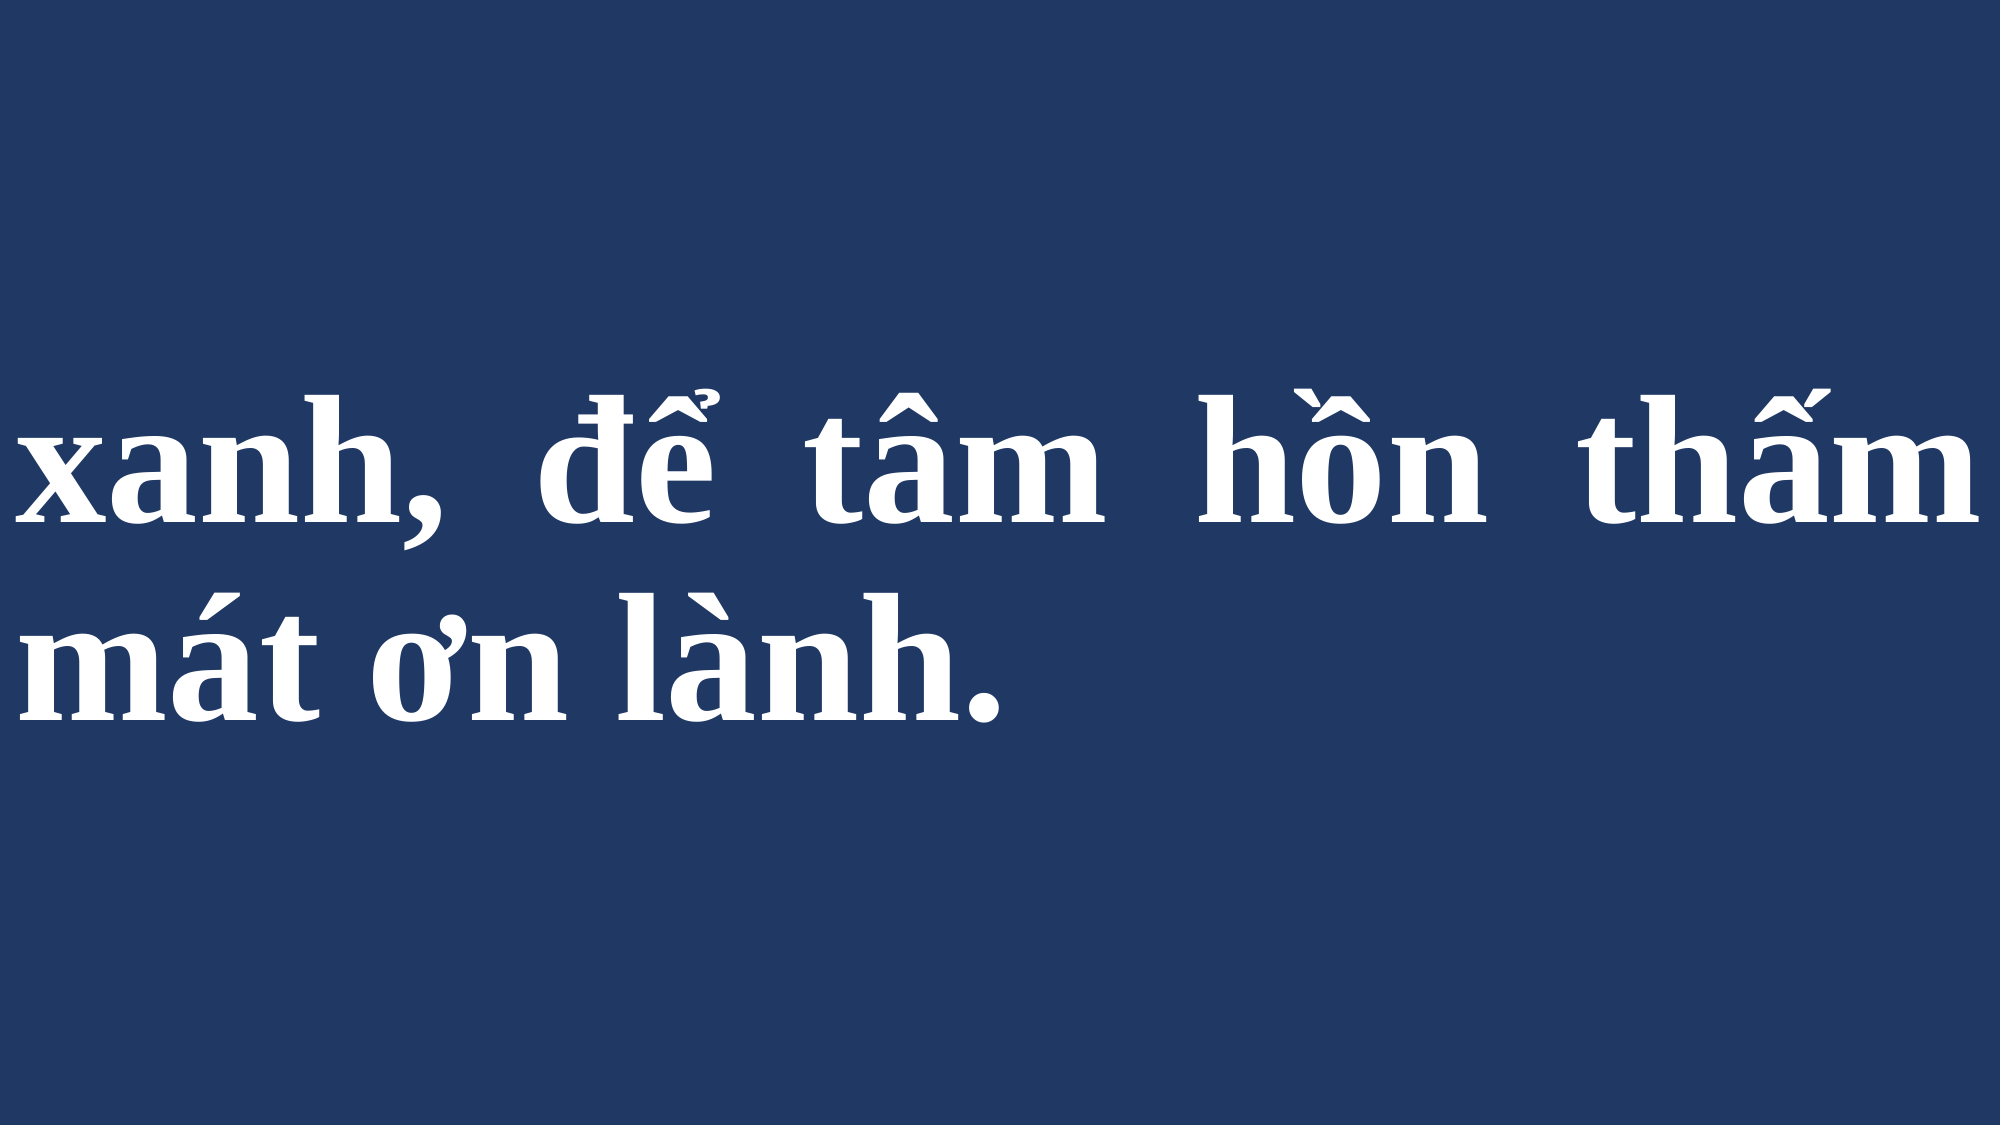

# xanh, để tâm hồn thấm mát ơn lành.